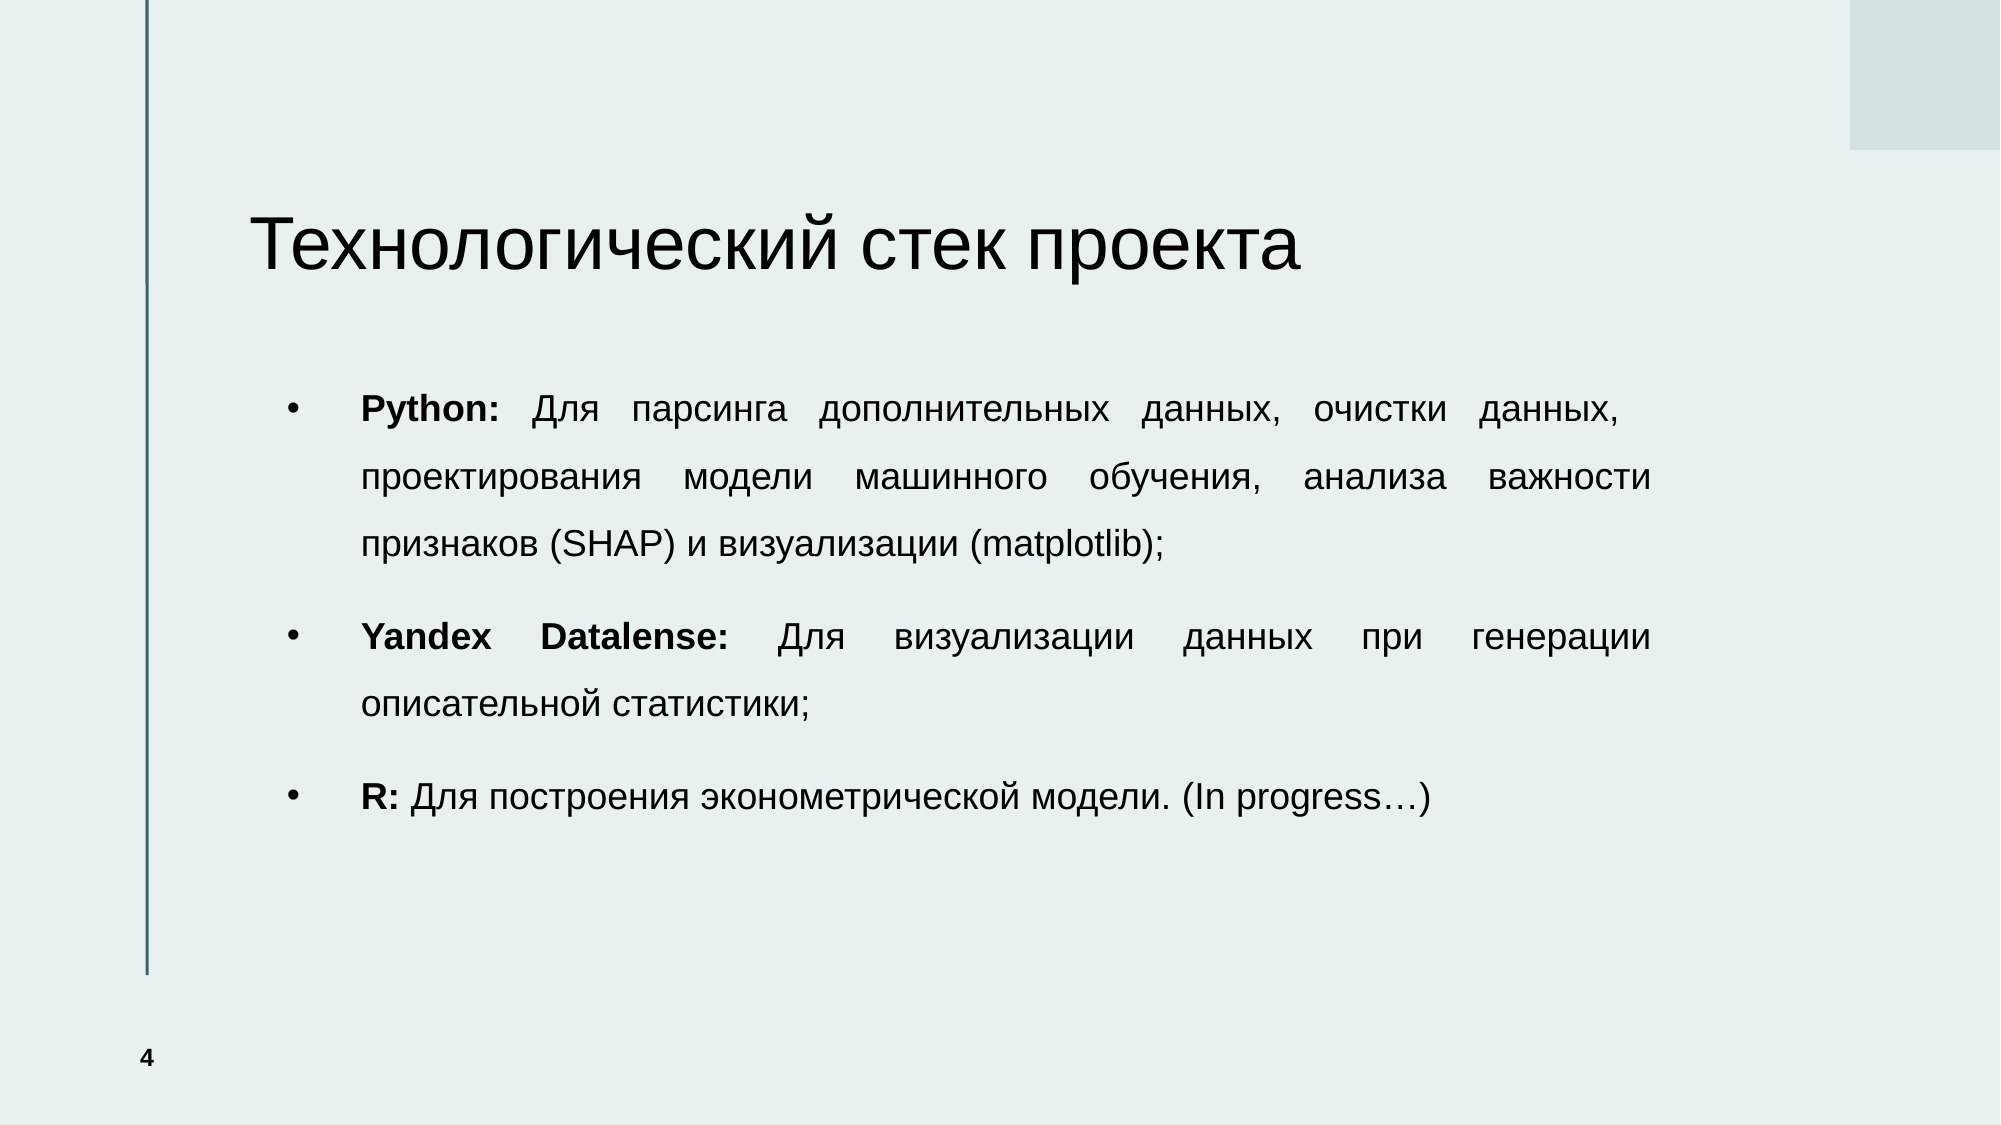

# Технологический стек проекта
Python: Для парсинга дополнительных данных, очистки данных,  проектирования модели машинного обучения, анализа важности признаков (SHAP) и визуализации (matplotlib);
Yandex Datalense: Для визуализации данных при генерации описательной статистики;
R: Для построения эконометрической модели. (In progress…)

4